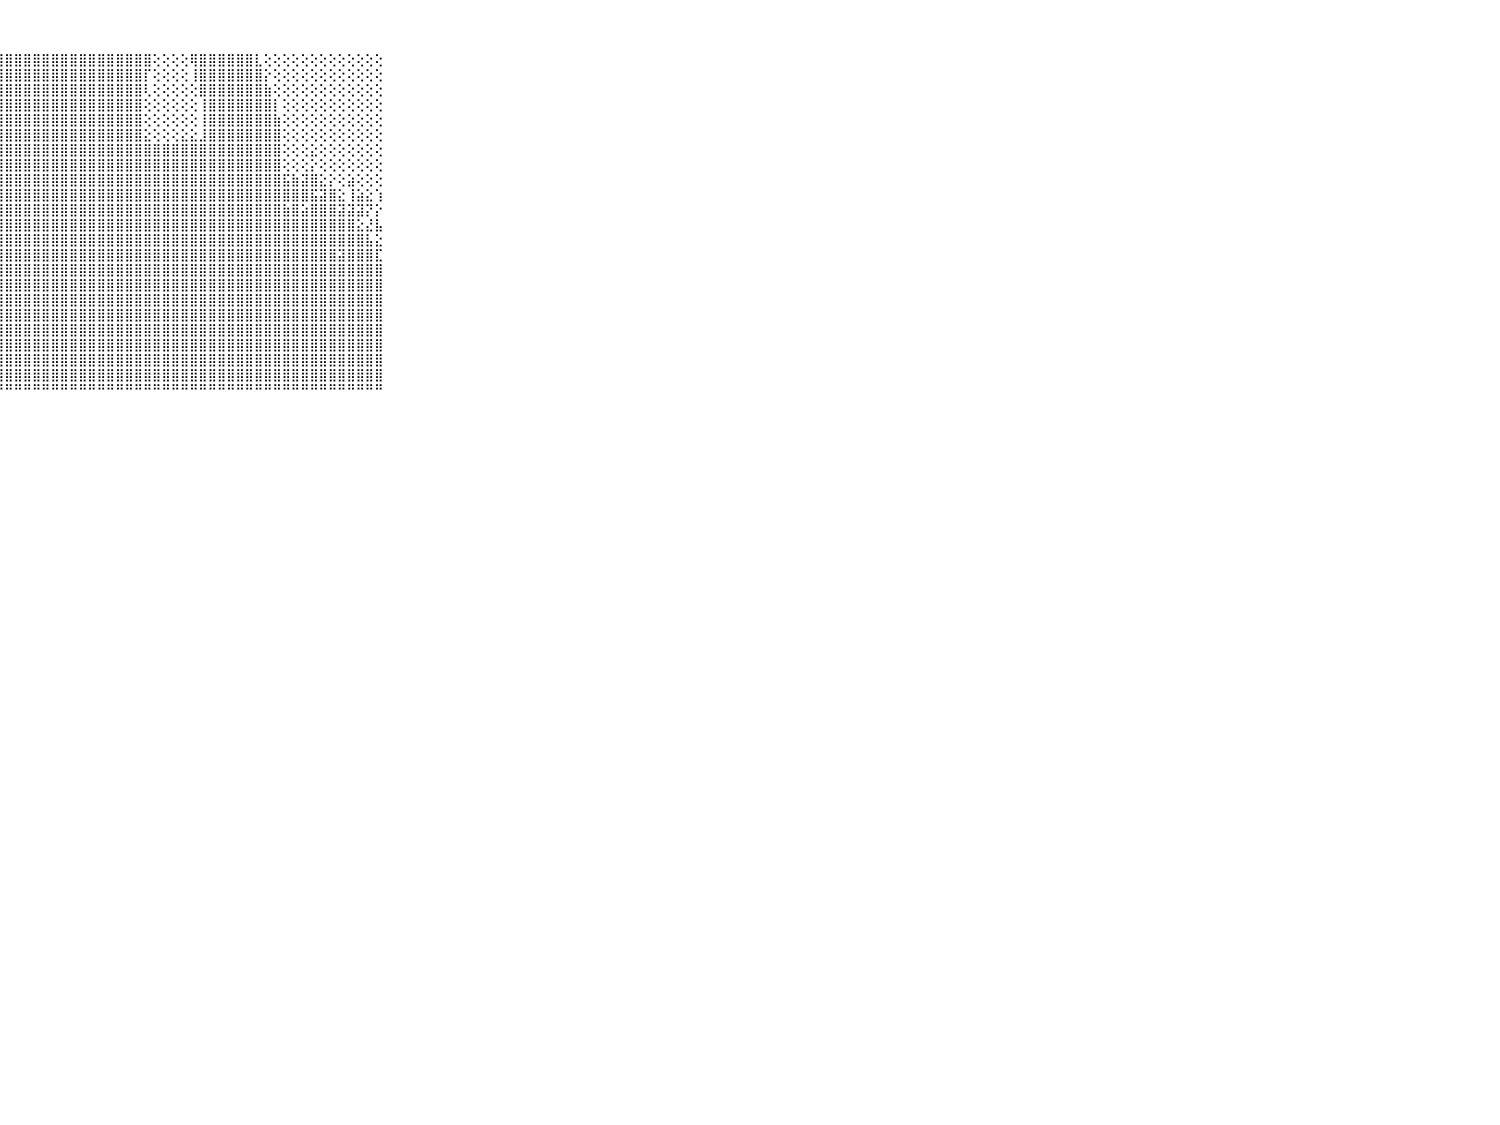

⠀⠀⠀⠀⠀⠀⠀⠀⠀⠀⠀⣿⣿⣿⣿⣿⣿⣿⣿⣿⣿⣿⣿⣿⣿⣿⣿⣿⣿⣿⣿⣿⣿⣿⣿⣿⣿⣿⣿⣿⣿⣿⣿⣿⢕⢕⢕⢕⢿⣿⣿⣿⣿⣿⣿⣇⢕⢕⢕⢕⢕⢕⢕⢕⢕⢕⢕⢕⢕⠀⠀⠀⠀⠀⠀⠀⠀⠀⠀⠀⠀
⠀⠀⠀⠀⠀⠀⠀⠀⠀⠀⠀⣿⣿⣿⣿⣿⣿⣿⣿⣿⣿⣿⣿⣿⣿⣿⣿⣿⣿⣿⣿⣿⣿⣿⣿⣿⣿⣿⣿⣿⣿⣿⣿⡏⢕⢕⢕⢕⢸⣿⣿⣿⣿⣿⣿⣿⡕⢕⢕⢕⢕⢕⢕⢕⢕⢕⢕⢕⢕⠀⠀⠀⠀⠀⠀⠀⠀⠀⠀⠀⠀
⠀⠀⠀⠀⠀⠀⠀⠀⠀⠀⠀⣿⣿⣿⣿⣿⣿⣿⣿⣿⣿⣿⣿⣿⣿⣿⣿⣿⣿⣿⣿⣿⣿⣿⣿⣿⣿⣿⣿⣿⣿⣿⣿⢇⢕⢕⢕⢕⢕⣿⣿⣿⣿⣿⣿⣿⣷⢕⢕⢕⢕⢕⢕⢕⢕⢕⢕⢕⢕⠀⠀⠀⠀⠀⠀⠀⠀⠀⠀⠀⠀
⠀⠀⠀⠀⠀⠀⠀⠀⠀⠀⠀⣿⣿⣿⣿⣿⣿⣿⣿⣿⣿⣿⣿⣿⣿⣿⣿⣿⣿⣿⣿⣿⣿⣿⣿⣿⣿⣿⣿⣿⣿⣿⣿⢕⢕⢕⢕⢕⢕⢸⣿⣿⣿⣿⣿⣿⣿⡇⢕⢕⢕⢕⢕⢕⢕⢕⢕⢕⢕⠀⠀⠀⠀⠀⠀⠀⠀⠀⠀⠀⠀
⠀⠀⠀⠀⠀⠀⠀⠀⠀⠀⠀⣿⣿⣿⣿⣿⣿⣿⣿⣿⣿⣿⣿⣿⣿⣿⣿⣿⣿⣿⣿⣿⣿⣿⣿⣿⣿⣿⣿⣿⣿⣿⣿⢕⢕⢕⢕⢕⢕⢸⣿⣿⣿⣿⣿⣿⣿⣷⢕⢕⢕⢕⢕⢕⢕⢕⢕⢕⢕⠀⠀⠀⠀⠀⠀⠀⠀⠀⠀⠀⠀
⠀⠀⠀⠀⠀⠀⠀⠀⠀⠀⠀⣿⣿⣿⣿⣿⣿⣿⣿⣿⣿⣿⣿⣿⣿⣿⣿⣿⣿⣿⣿⣿⣿⣿⣿⣿⣿⣿⣿⣿⣿⣿⣿⣕⢕⢕⢕⣕⣕⣸⣿⣿⣿⣿⣿⣿⣿⣿⢕⢕⢕⢕⢕⢕⢕⢕⢕⢕⢕⠀⠀⠀⠀⠀⠀⠀⠀⠀⠀⠀⠀
⠀⠀⠀⠀⠀⠀⠀⠀⠀⠀⠀⣿⣿⣿⣿⣿⢿⢛⢙⢛⢻⢿⣿⣿⣿⣿⣿⣿⣿⣿⣿⣿⣿⣿⣿⣿⣿⣿⣿⣿⣿⣿⣿⣿⣿⣿⣿⣿⣿⣿⣿⣿⣿⣿⣿⣿⣿⣿⢕⢕⢕⣕⢕⢕⢕⢕⢕⢕⢕⠀⠀⠀⠀⠀⠀⠀⠀⠀⠀⠀⠀
⠀⠀⠀⠀⠀⠀⠀⠀⠀⠀⠀⣿⣿⢏⠁⢁⠔⢕⣜⢵⢵⢼⢼⢯⣽⣽⣿⣿⣿⣿⣿⣿⣿⣿⣿⣿⣿⣿⣿⣿⣿⣿⣿⣿⣿⣿⣿⣿⣿⣿⣿⣿⣿⣿⣿⣿⣿⣿⢕⢕⢕⡕⢕⢕⢕⢕⢕⢕⢕⠀⠀⠀⠀⠀⠀⠀⠀⠀⠀⠀⠀
⠀⠀⠀⠀⠀⠀⠀⠀⠀⠀⠀⡏⢕⢔⢔⢕⠹⢝⢕⢅⢅⢕⢣⡵⢻⣿⣿⣿⣿⣿⣿⣿⣿⣿⣿⣿⣿⣿⣿⣿⣿⣿⣿⣿⣿⣿⣿⣿⣿⣿⣿⣿⣿⣿⣿⣿⣿⣿⣯⣷⣽⣿⣕⡕⢕⣵⢕⢕⢕⠀⠀⠀⠀⠀⠀⠀⠀⠀⠀⠀⠀
⠀⠀⠀⠀⠀⠀⠀⠀⠀⠀⠀⡱⢧⢕⡹⢗⢕⢝⢕⢕⢕⢕⣼⣿⣾⣿⣿⣿⣿⣿⣿⣿⣿⣿⣿⣿⣿⣿⣿⣿⣿⣿⣿⣿⣿⣿⣿⣿⣿⣿⣿⣿⣿⣿⣿⣿⣿⣿⣿⣿⣿⣯⣽⣿⣕⢸⣵⣕⢱⠀⠀⠀⠀⠀⠀⠀⠀⠀⠀⠀⠀
⠀⠀⠀⠀⠀⠀⠀⠀⠀⠀⠀⢕⢞⣿⣷⣾⣿⣿⣿⣿⣷⣾⣿⣿⣿⣿⣿⣿⣿⣿⣿⣿⣿⣿⣿⣿⣿⣿⣿⣿⣿⣿⣿⣿⣿⣿⣿⣿⣿⣿⣿⣿⣿⣿⣿⣿⣿⣿⣷⣿⣵⣿⣿⣿⣽⣽⣽⡝⡕⠀⠀⠀⠀⠀⠀⠀⠀⠀⠀⠀⠀
⠀⠀⠀⠀⠀⠀⠀⠀⠀⠀⠀⢕⣱⣿⣿⣿⣿⣿⣿⣿⣿⣿⣿⣿⣿⣿⣿⣿⣿⣿⣿⣿⣿⣿⣿⣿⣿⣿⣿⣿⣿⣿⣿⣿⣿⣿⣿⣿⣿⣿⣿⣿⣿⣿⣿⣿⣿⣿⣿⣿⣿⣿⣿⣿⣿⣿⣕⣜⣧⠀⠀⠀⠀⠀⠀⠀⠀⠀⠀⠀⠀
⠀⠀⠀⠀⠀⠀⠀⠀⠀⠀⠀⢕⣾⣿⣿⣿⣿⣿⣿⣿⣿⣿⣿⣿⣿⣿⣿⣿⣿⣿⣿⣿⣿⣿⣿⣿⣿⣿⣿⣿⣿⣿⣿⣿⣿⣿⣿⣿⣿⣿⣿⣿⣿⣿⣿⣿⣿⣿⣿⣿⣿⣿⣿⣿⣿⣿⣿⣧⣕⠀⠀⠀⠀⠀⠀⠀⠀⠀⠀⠀⠀
⠀⠀⠀⠀⠀⠀⠀⠀⠀⠀⠀⢕⣿⣿⣿⣿⣿⣿⣿⣿⣿⣿⣿⣿⣿⣿⣿⣿⣿⣿⣿⣿⣿⣿⣿⣿⣿⣿⣿⣿⣿⣿⣿⣿⣿⣿⣿⣿⣿⣿⣿⣿⣿⣿⣿⣿⣿⣿⣿⣿⣿⣿⣿⣿⣽⣿⣿⣿⣏⠀⠀⠀⠀⠀⠀⠀⠀⠀⠀⠀⠀
⠀⠀⠀⠀⠀⠀⠀⠀⠀⠀⠀⢕⣿⣿⣿⣿⣿⣽⣿⣿⣿⣿⣿⣿⣟⣿⣿⣿⣿⣿⣿⣿⣿⣿⣿⣿⣿⣿⣿⣿⣿⣿⣿⣿⣿⣿⣿⣿⣿⣿⣿⣿⣿⣿⣿⣿⣿⣿⣿⣿⣿⣿⣿⣿⣿⣿⣿⣿⣿⠀⠀⠀⠀⠀⠀⠀⠀⠀⠀⠀⠀
⠀⠀⠀⠀⠀⠀⠀⠀⠀⠀⠀⣿⣿⣿⣿⣿⣿⣿⣿⣿⣿⣿⣿⣿⣿⣿⣿⣿⣿⣿⣿⣿⣿⣿⣿⣿⣿⣿⣿⣿⣿⣿⣿⣿⣿⣿⣿⣿⣿⣿⣿⣿⣿⣿⣿⣿⣿⣿⣿⣿⣿⣿⣿⣿⣿⣿⣿⣿⣿⠀⠀⠀⠀⠀⠀⠀⠀⠀⠀⠀⠀
⠀⠀⠀⠀⠀⠀⠀⠀⠀⠀⠀⣿⣿⣿⣿⣿⣿⣿⣿⣿⣿⡿⣿⣿⣿⣿⣿⣿⣿⣿⣿⣿⣿⣿⣿⣿⣿⣿⣿⣿⣿⣿⣿⣿⣿⣿⣿⣿⣿⣿⣿⣿⣿⣿⣿⣿⣿⣿⣿⣿⣿⣿⣿⣿⣿⣿⣿⣿⣿⠀⠀⠀⠀⠀⠀⠀⠀⠀⠀⠀⠀
⠀⠀⠀⠀⠀⠀⠀⠀⠀⠀⠀⣿⣿⣿⣿⣿⣿⣿⣿⣿⣿⣷⣿⣿⣿⣿⣿⣿⣿⣿⣿⣿⣿⣿⣿⣿⣿⣿⣿⣿⣿⣿⣿⣿⣿⣿⣿⣿⣿⣿⣿⣿⣿⣿⣿⣿⣿⣿⣿⣿⣿⣿⣿⣿⣿⣿⣿⣿⣿⠀⠀⠀⠀⠀⠀⠀⠀⠀⠀⠀⠀
⠀⠀⠀⠀⠀⠀⠀⠀⠀⠀⠀⣿⣿⣿⣿⣿⣿⣟⣿⣿⣿⢿⢿⣿⣿⣿⣿⣿⣿⣿⣿⣿⣿⣿⣿⣿⣿⣿⣿⣿⣿⣿⣿⣿⣿⣿⣿⣿⣿⣿⣿⣿⣿⣿⣿⣿⣿⣿⣿⣿⣿⣿⣿⣿⣿⣿⣿⣿⣿⠀⠀⠀⠀⠀⠀⠀⠀⠀⠀⠀⠀
⠀⠀⠀⠀⠀⠀⠀⠀⠀⠀⠀⣿⣿⣿⣿⣿⣿⣿⣿⣿⣿⣿⣿⣿⣿⣿⣿⣿⣿⣿⣿⣿⣿⣿⣿⣿⣿⣿⣿⣿⣿⣿⣿⣿⣿⣿⣿⣿⣿⣿⣿⣿⣿⣿⣿⣿⣿⣿⣿⣿⣿⣿⣿⣿⣿⣿⣿⣿⣿⠀⠀⠀⠀⠀⠀⠀⠀⠀⠀⠀⠀
⠀⠀⠀⠀⠀⠀⠀⠀⠀⠀⠀⡿⢏⣿⣿⣿⣿⣿⣿⣿⣿⣿⣿⣿⣿⡟⣿⣿⣿⣿⣿⣿⣿⣿⣿⣿⣿⣿⣿⣿⣿⣿⣿⣿⣿⣿⣿⣿⣿⣿⣿⣿⣿⣿⣿⣿⣿⣿⣿⣿⣿⣿⣿⣿⣿⣿⣿⣿⣿⠀⠀⠀⠀⠀⠀⠀⠀⠀⠀⠀⠀
⠀⠀⠀⠀⠀⠀⠀⠀⠀⠀⠀⡇⢕⣿⣿⣿⣿⣿⣿⣿⣿⣿⣿⣿⣿⠇⢸⣿⣿⣿⣿⣿⣿⣿⣿⣿⣿⣿⣿⣿⣿⣿⣿⣿⣿⣿⣿⣿⣿⣿⣿⣿⣿⣿⣿⣿⣿⣿⣿⣿⣿⣿⣿⣿⣿⣿⣿⣿⣿⠀⠀⠀⠀⠀⠀⠀⠀⠀⠀⠀⠀
⠀⠀⠀⠀⠀⠀⠀⠀⠀⠀⠀⠃⠑⠘⠛⠛⠛⠛⠋⠙⠙⠛⠛⠛⠁⠀⠘⠛⠛⠛⠛⠛⠛⠛⠛⠛⠛⠛⠛⠛⠛⠛⠛⠛⠛⠛⠛⠛⠛⠛⠛⠛⠛⠛⠛⠛⠛⠛⠛⠛⠛⠛⠛⠛⠛⠛⠛⠛⠛⠀⠀⠀⠀⠀⠀⠀⠀⠀⠀⠀⠀